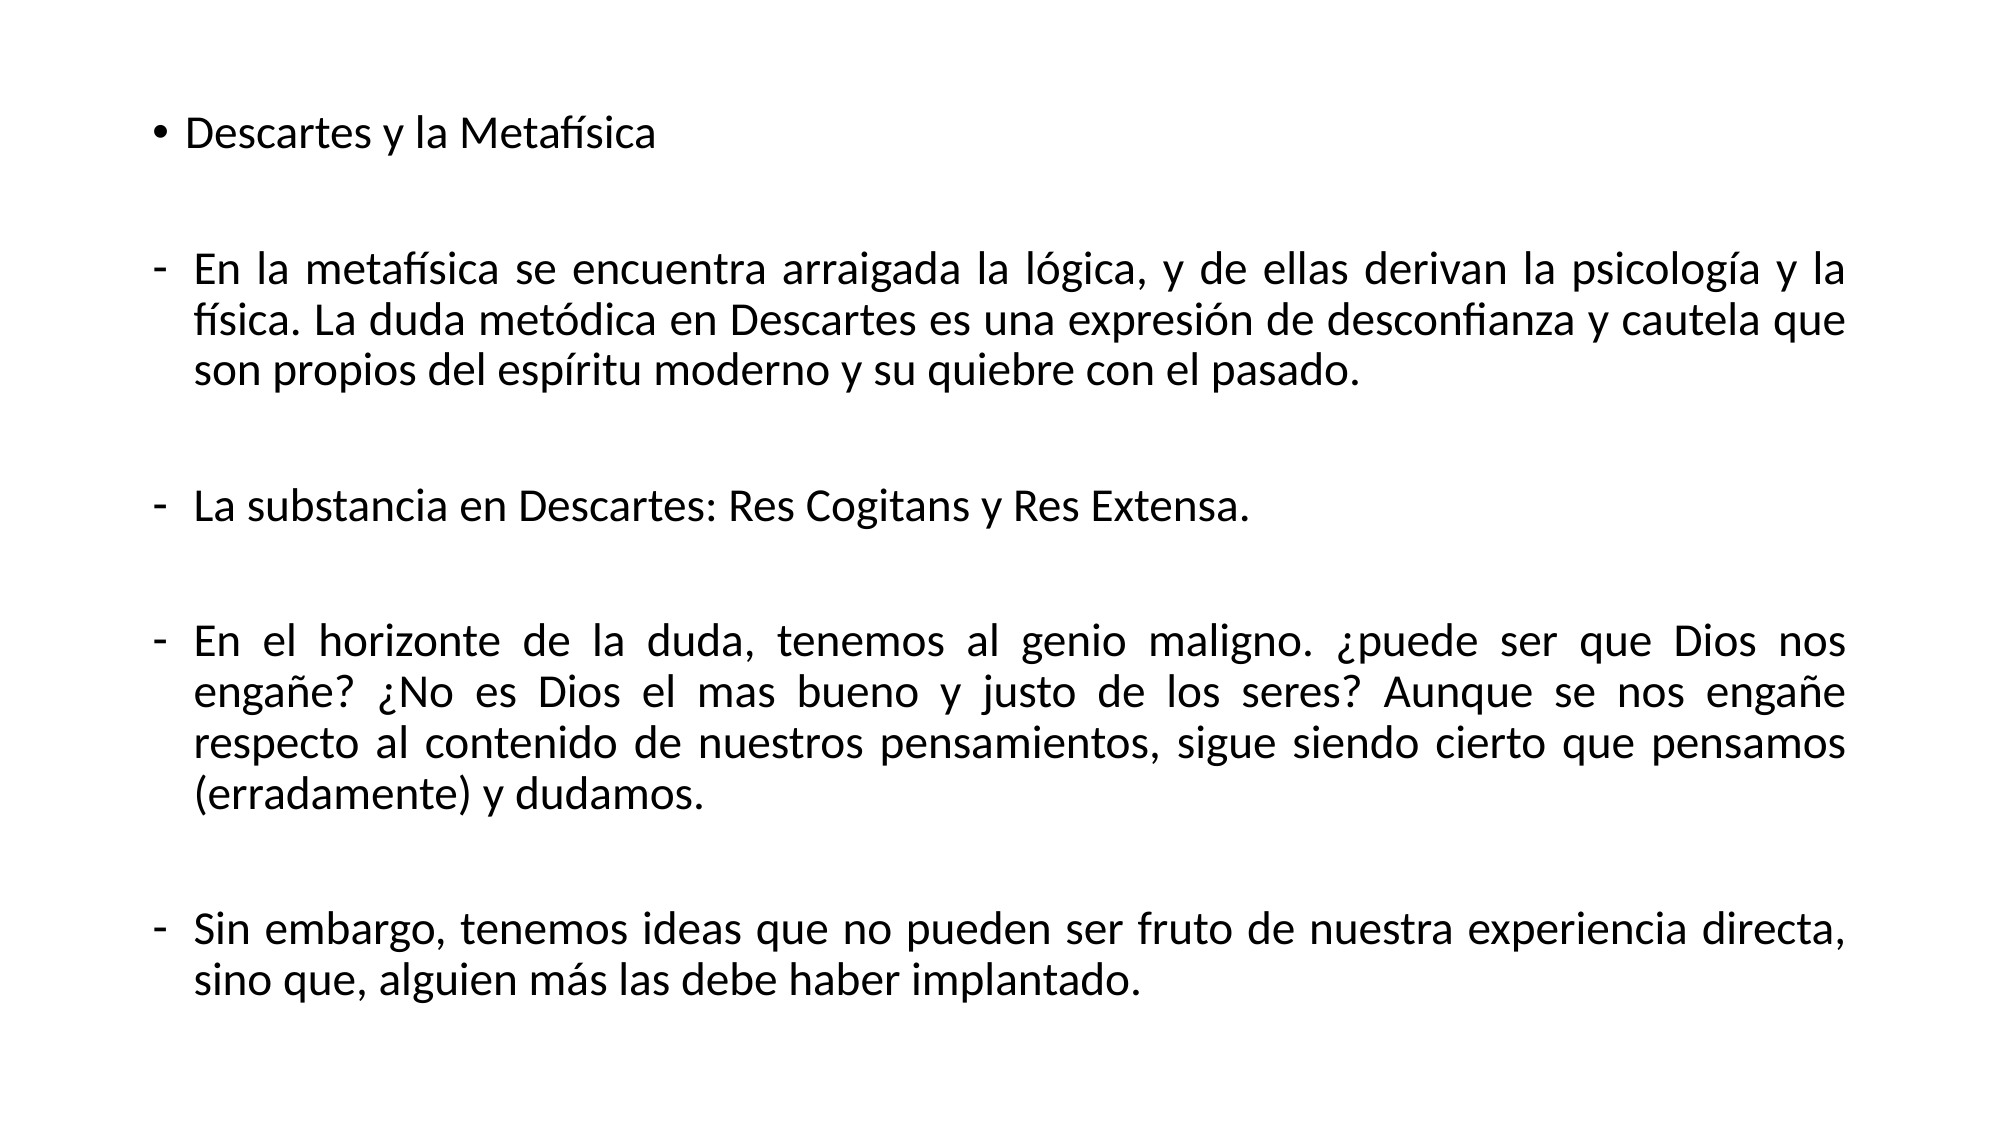

Descartes y la Metafísica

En la metafísica se encuentra arraigada la lógica, y de ellas derivan la psicología y la física. La duda metódica en Descartes es una expresión de desconfianza y cautela que son propios del espíritu moderno y su quiebre con el pasado.

La substancia en Descartes: Res Cogitans y Res Extensa.

En el horizonte de la duda, tenemos al genio maligno. ¿puede ser que Dios nos engañe? ¿No es Dios el mas bueno y justo de los seres? Aunque se nos engañe respecto al contenido de nuestros pensamientos, sigue siendo cierto que pensamos (erradamente) y dudamos.

Sin embargo, tenemos ideas que no pueden ser fruto de nuestra experiencia directa, sino que, alguien más las debe haber implantado.